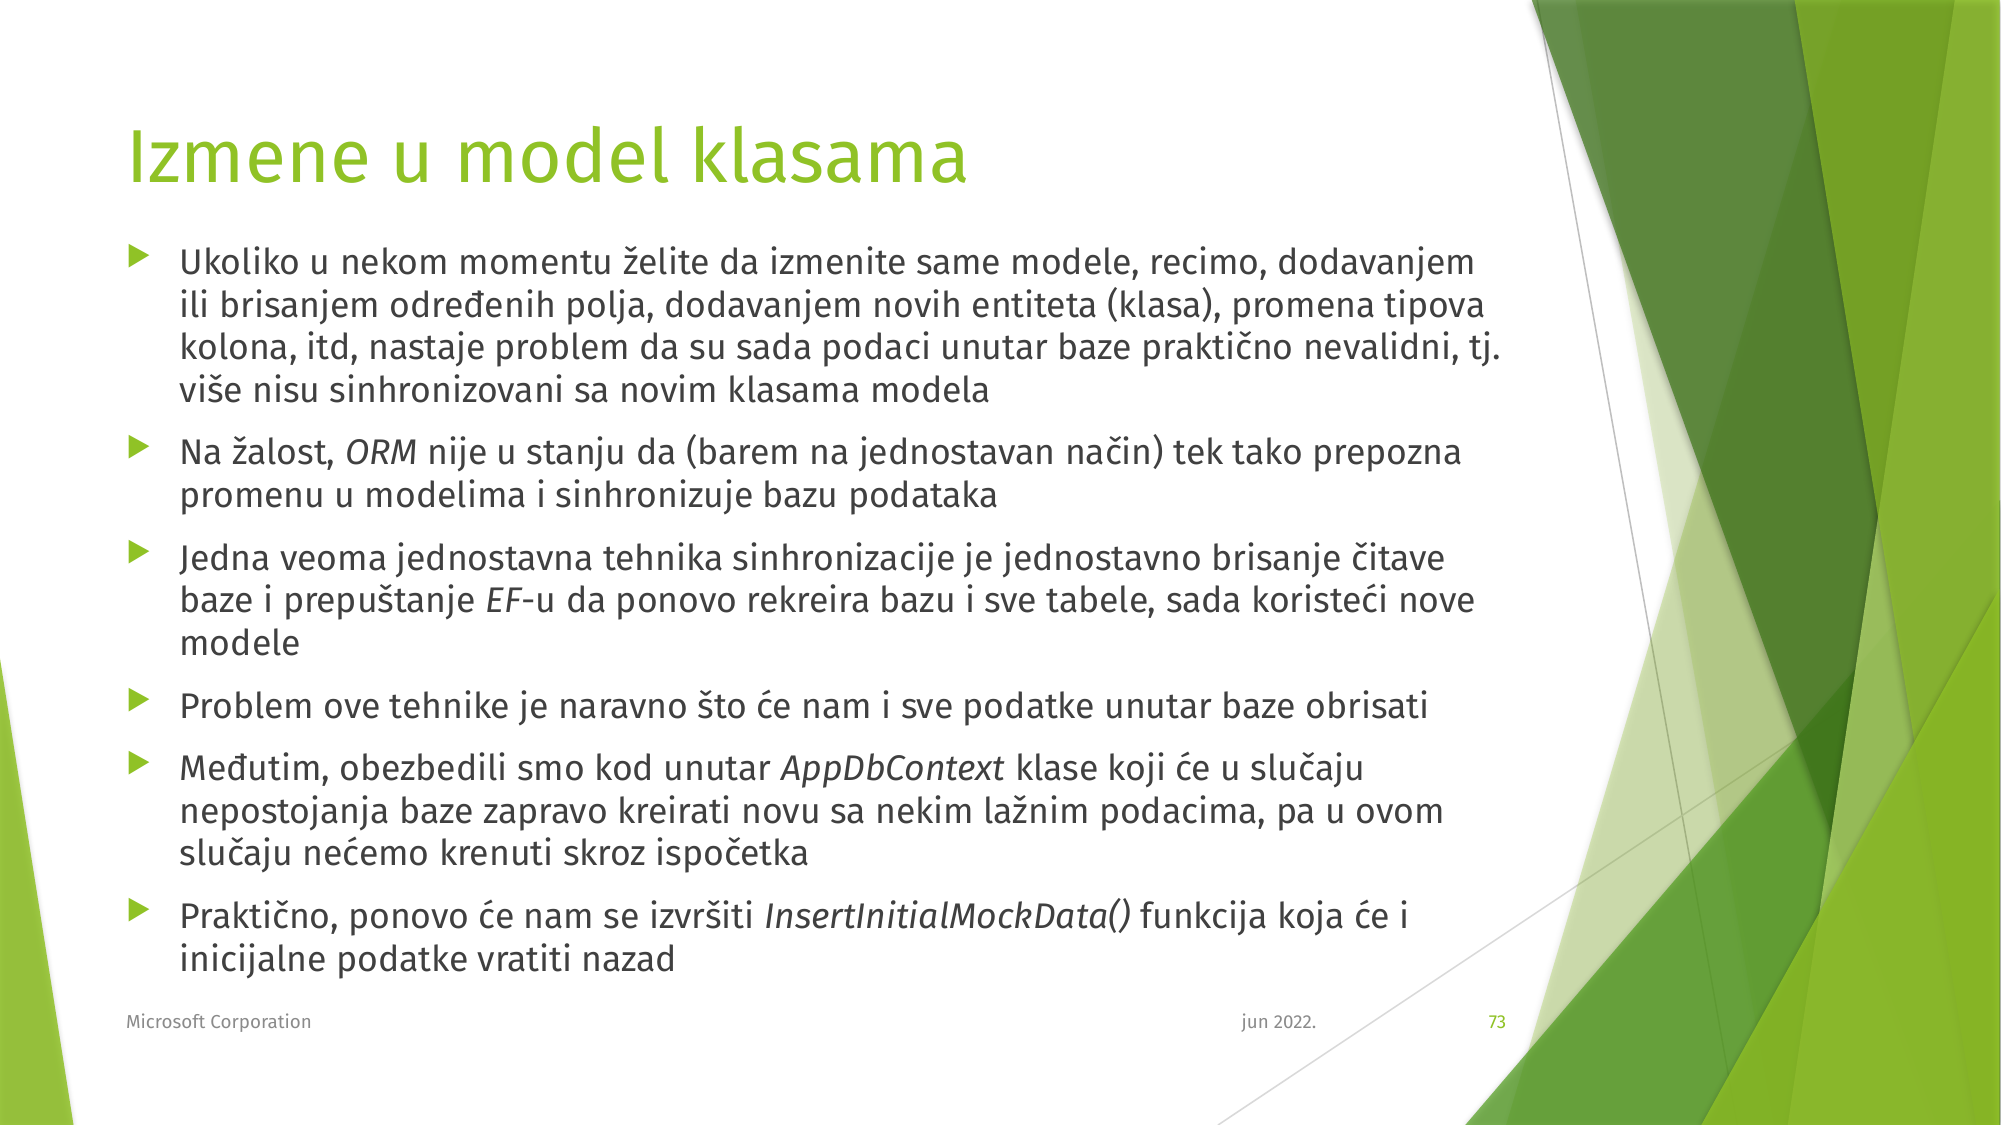

# Izmene u model klasama
Ukoliko u nekom momentu želite da izmenite same modele, recimo, dodavanjem ili brisanjem određenih polja, dodavanjem novih entiteta (klasa), promena tipova kolona, itd, nastaje problem da su sada podaci unutar baze praktično nevalidni, tj. više nisu sinhronizovani sa novim klasama modela
Na žalost, ORM nije u stanju da (barem na jednostavan način) tek tako prepozna promenu u modelima i sinhronizuje bazu podataka
Jedna veoma jednostavna tehnika sinhronizacije je jednostavno brisanje čitave baze i prepuštanje EF-u da ponovo rekreira bazu i sve tabele, sada koristeći nove modele
Problem ove tehnike je naravno što će nam i sve podatke unutar baze obrisati
Međutim, obezbedili smo kod unutar AppDbContext klase koji će u slučaju nepostojanja baze zapravo kreirati novu sa nekim lažnim podacima, pa u ovom slučaju nećemo krenuti skroz ispočetka
Praktično, ponovo će nam se izvršiti InsertInitialMockData() funkcija koja će i inicijalne podatke vratiti nazad
Microsoft Corporation
jun 2022.
73